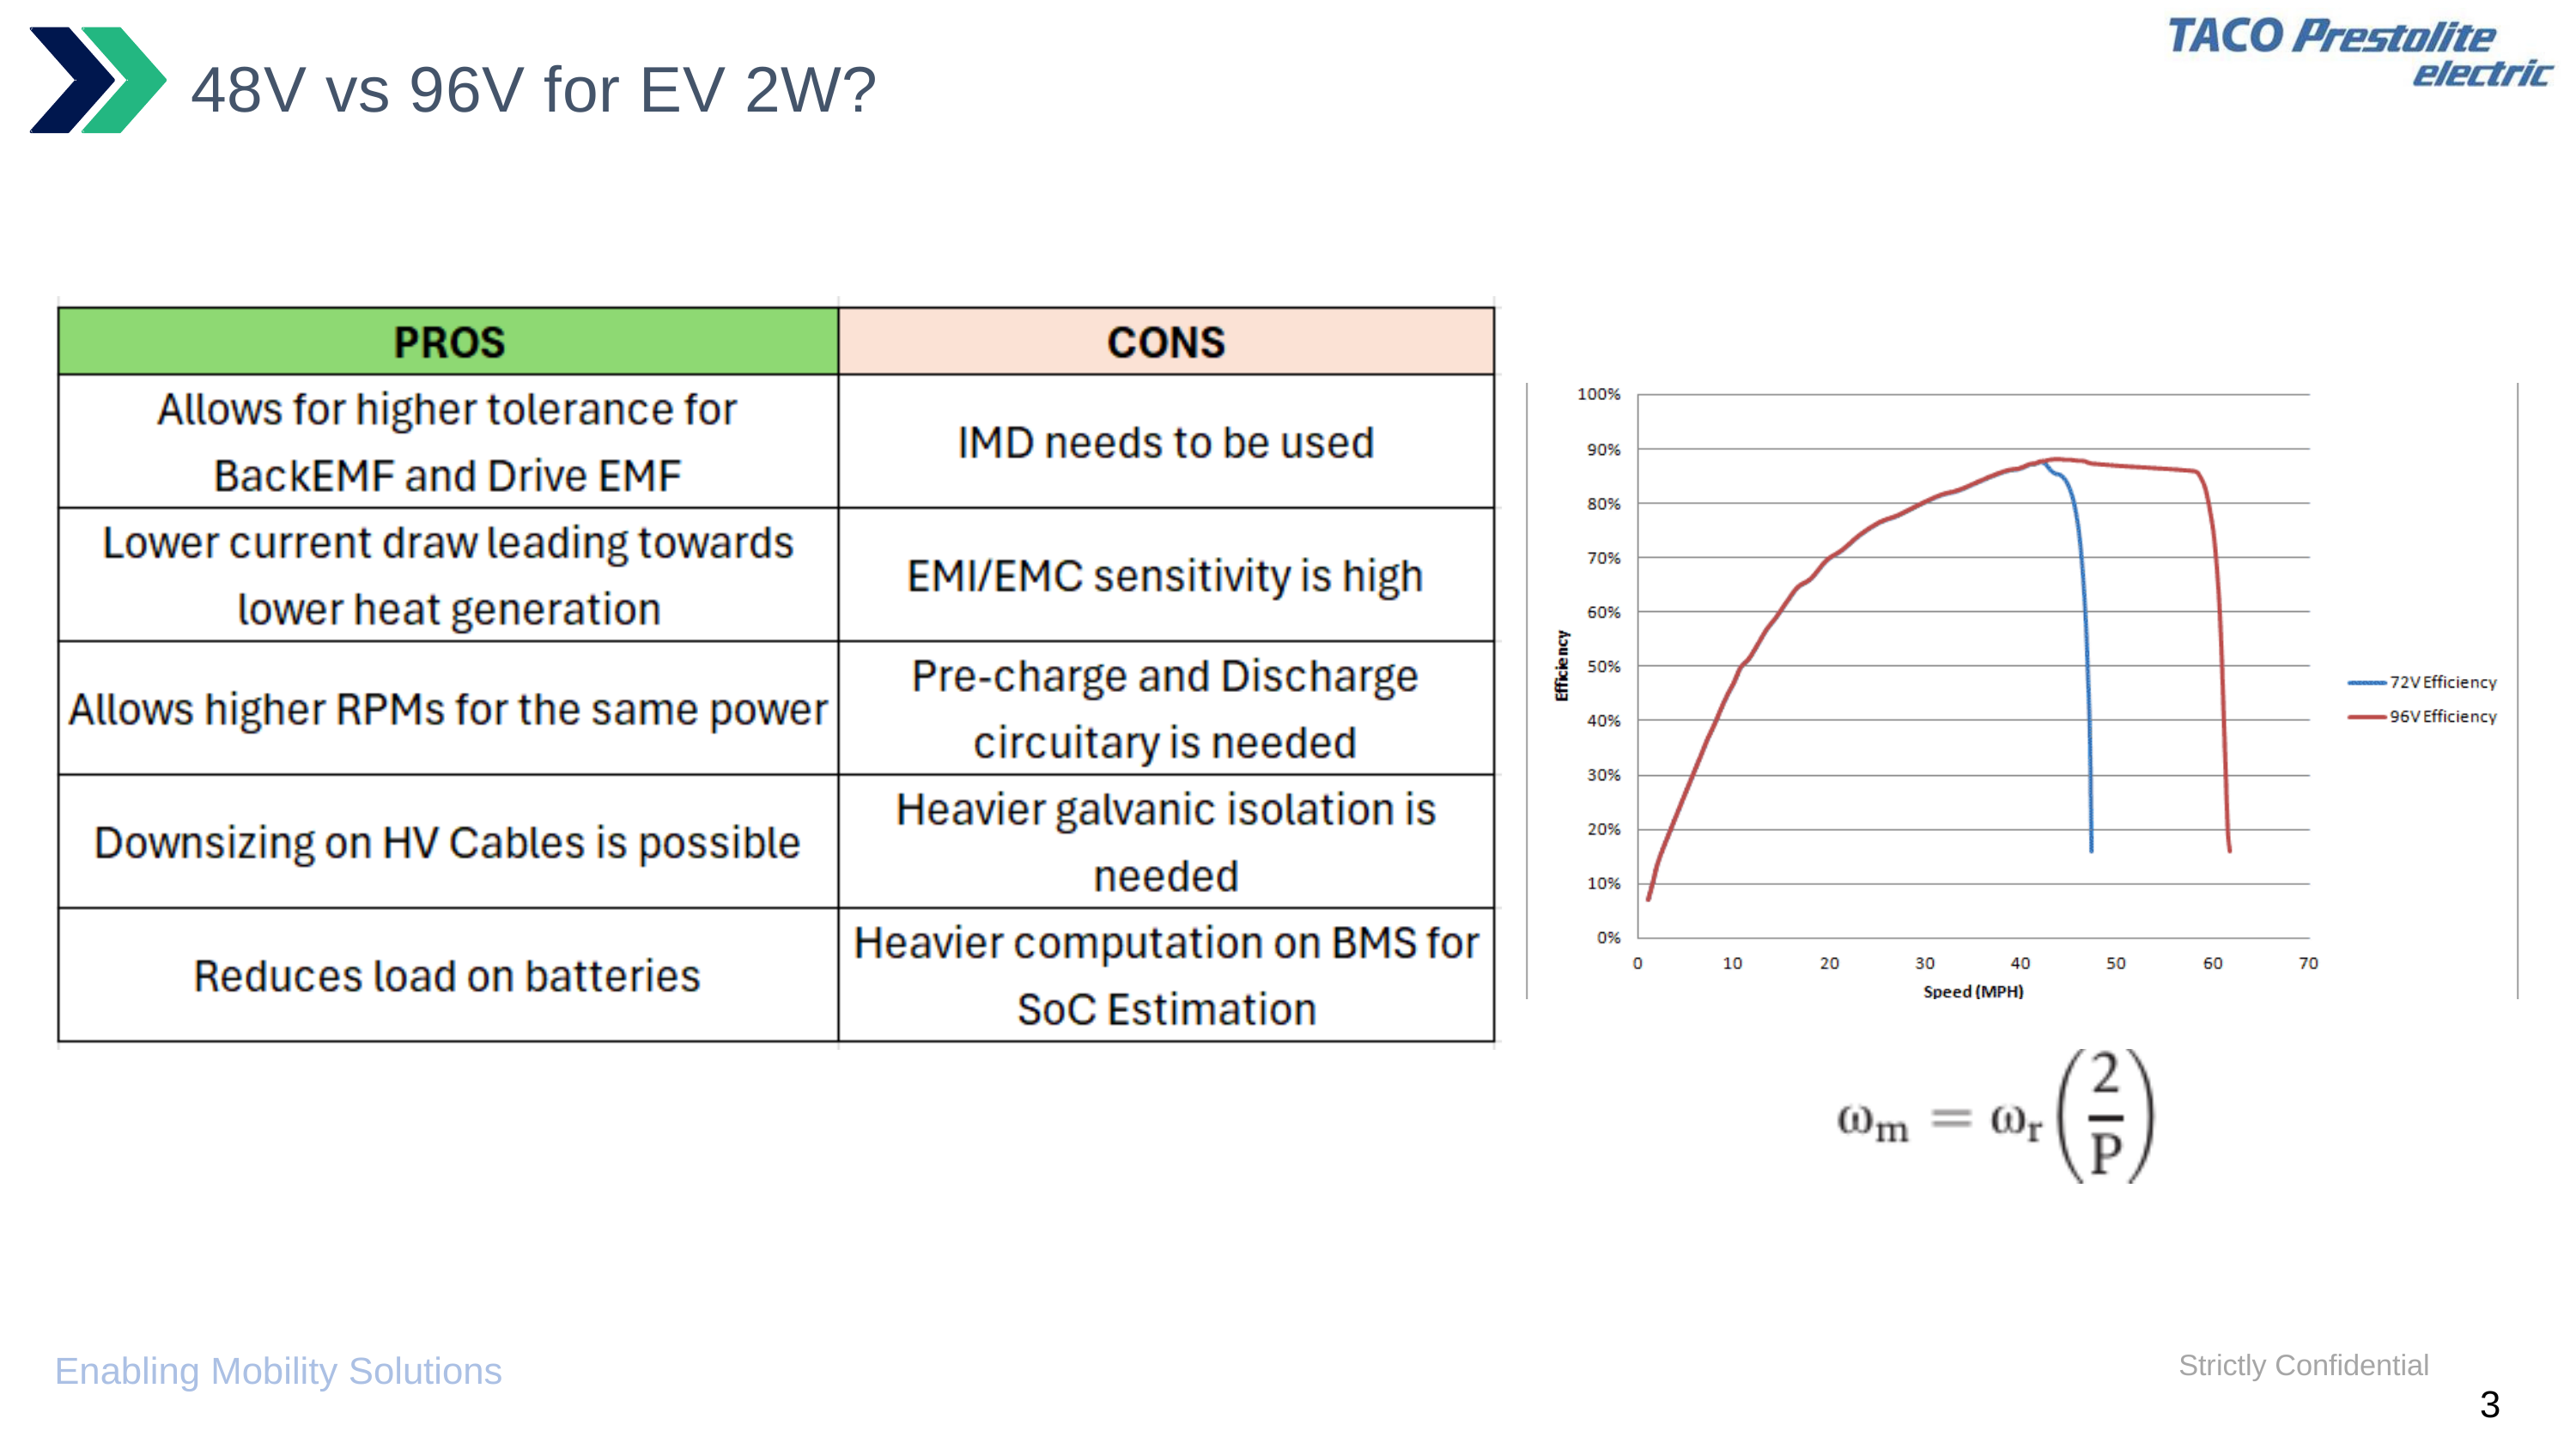

48V vs 96V for EV 2W?

Strictly Confidential
Enabling Mobility Solutions
3